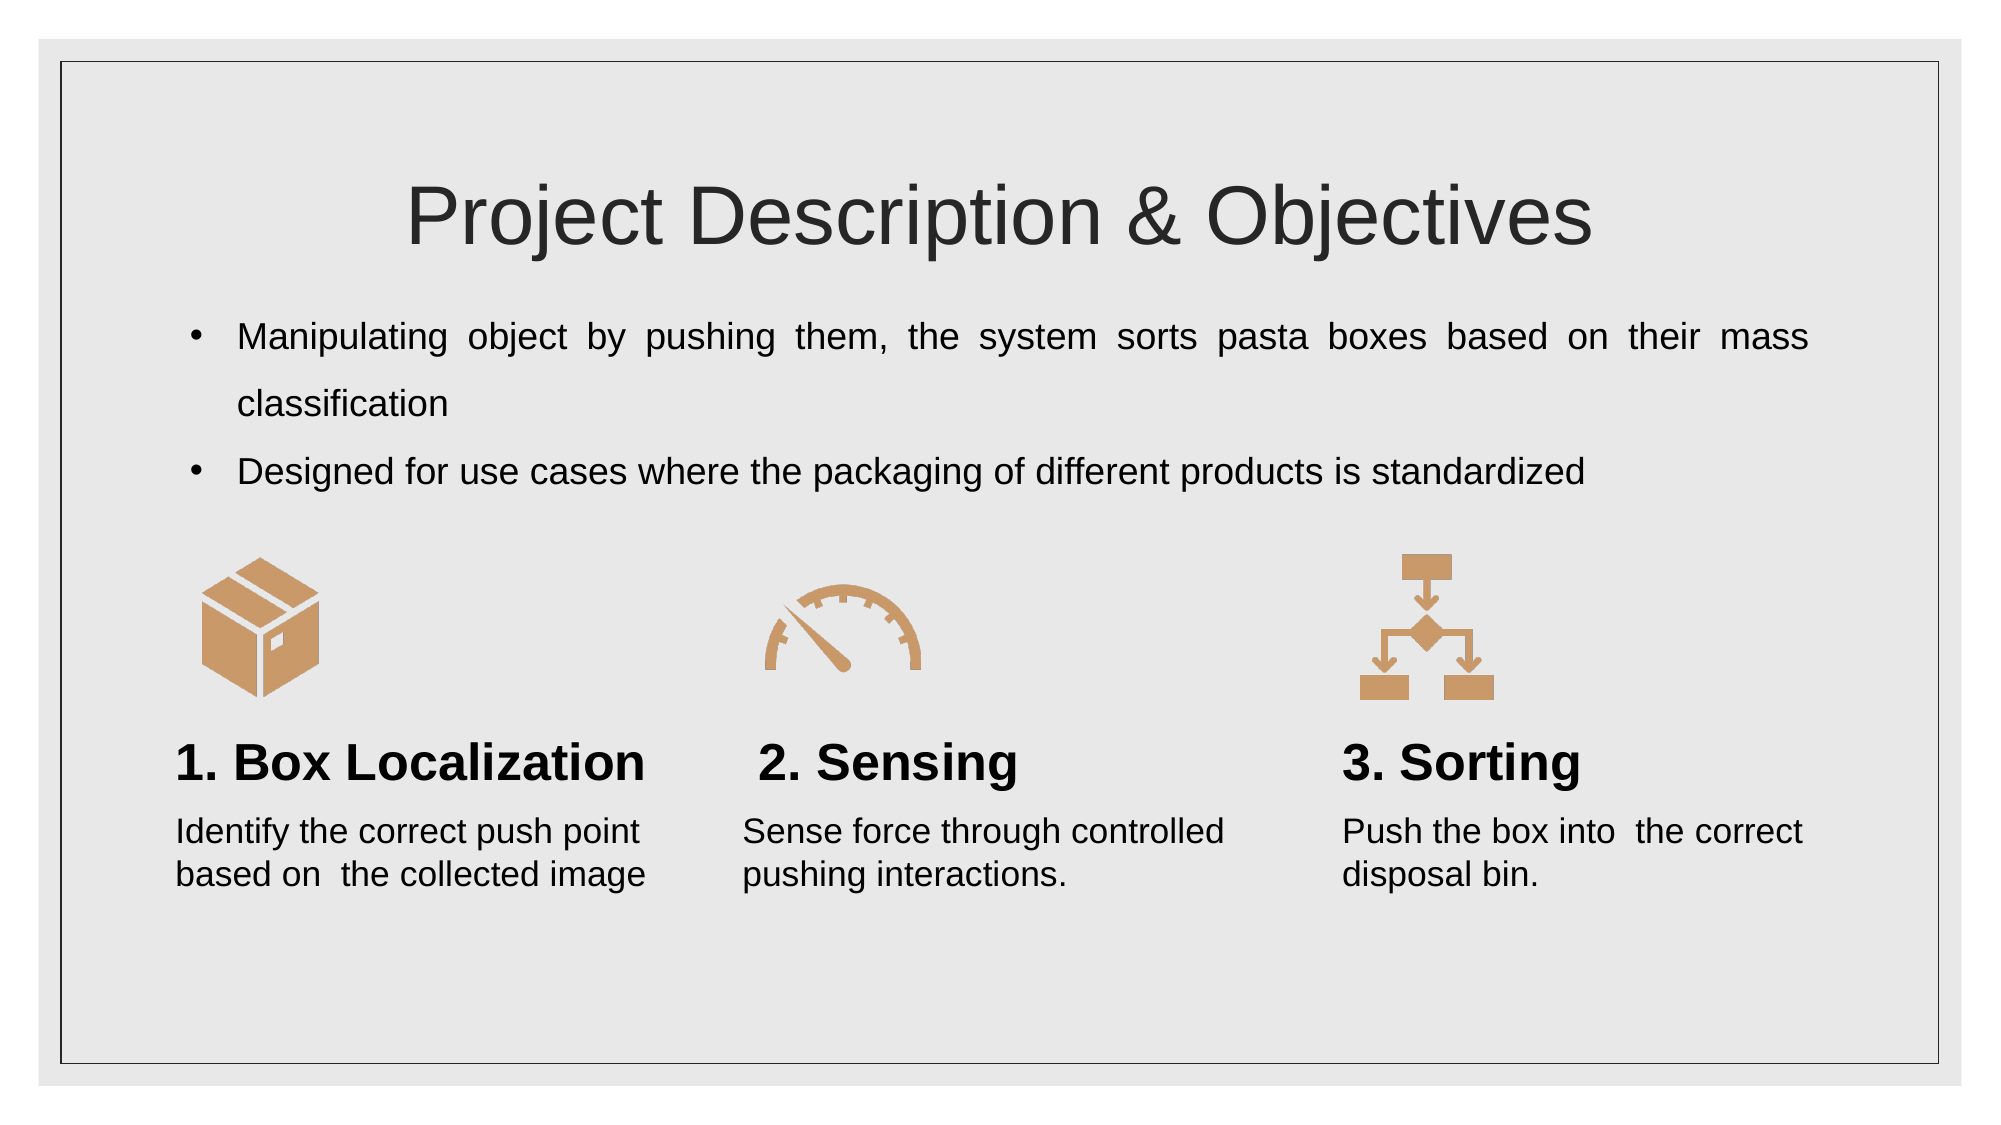

# Project Description & Objectives
Manipulating object by pushing them, the system sorts pasta boxes based on their mass classification
Designed for use cases where the packaging of different products is standardized
1. Box Localization
Identify the correct push point based on  the collected image
2. Sensing
Sense force through controlled pushing interactions.
3. Sorting
Push the box into  the correct disposal bin.